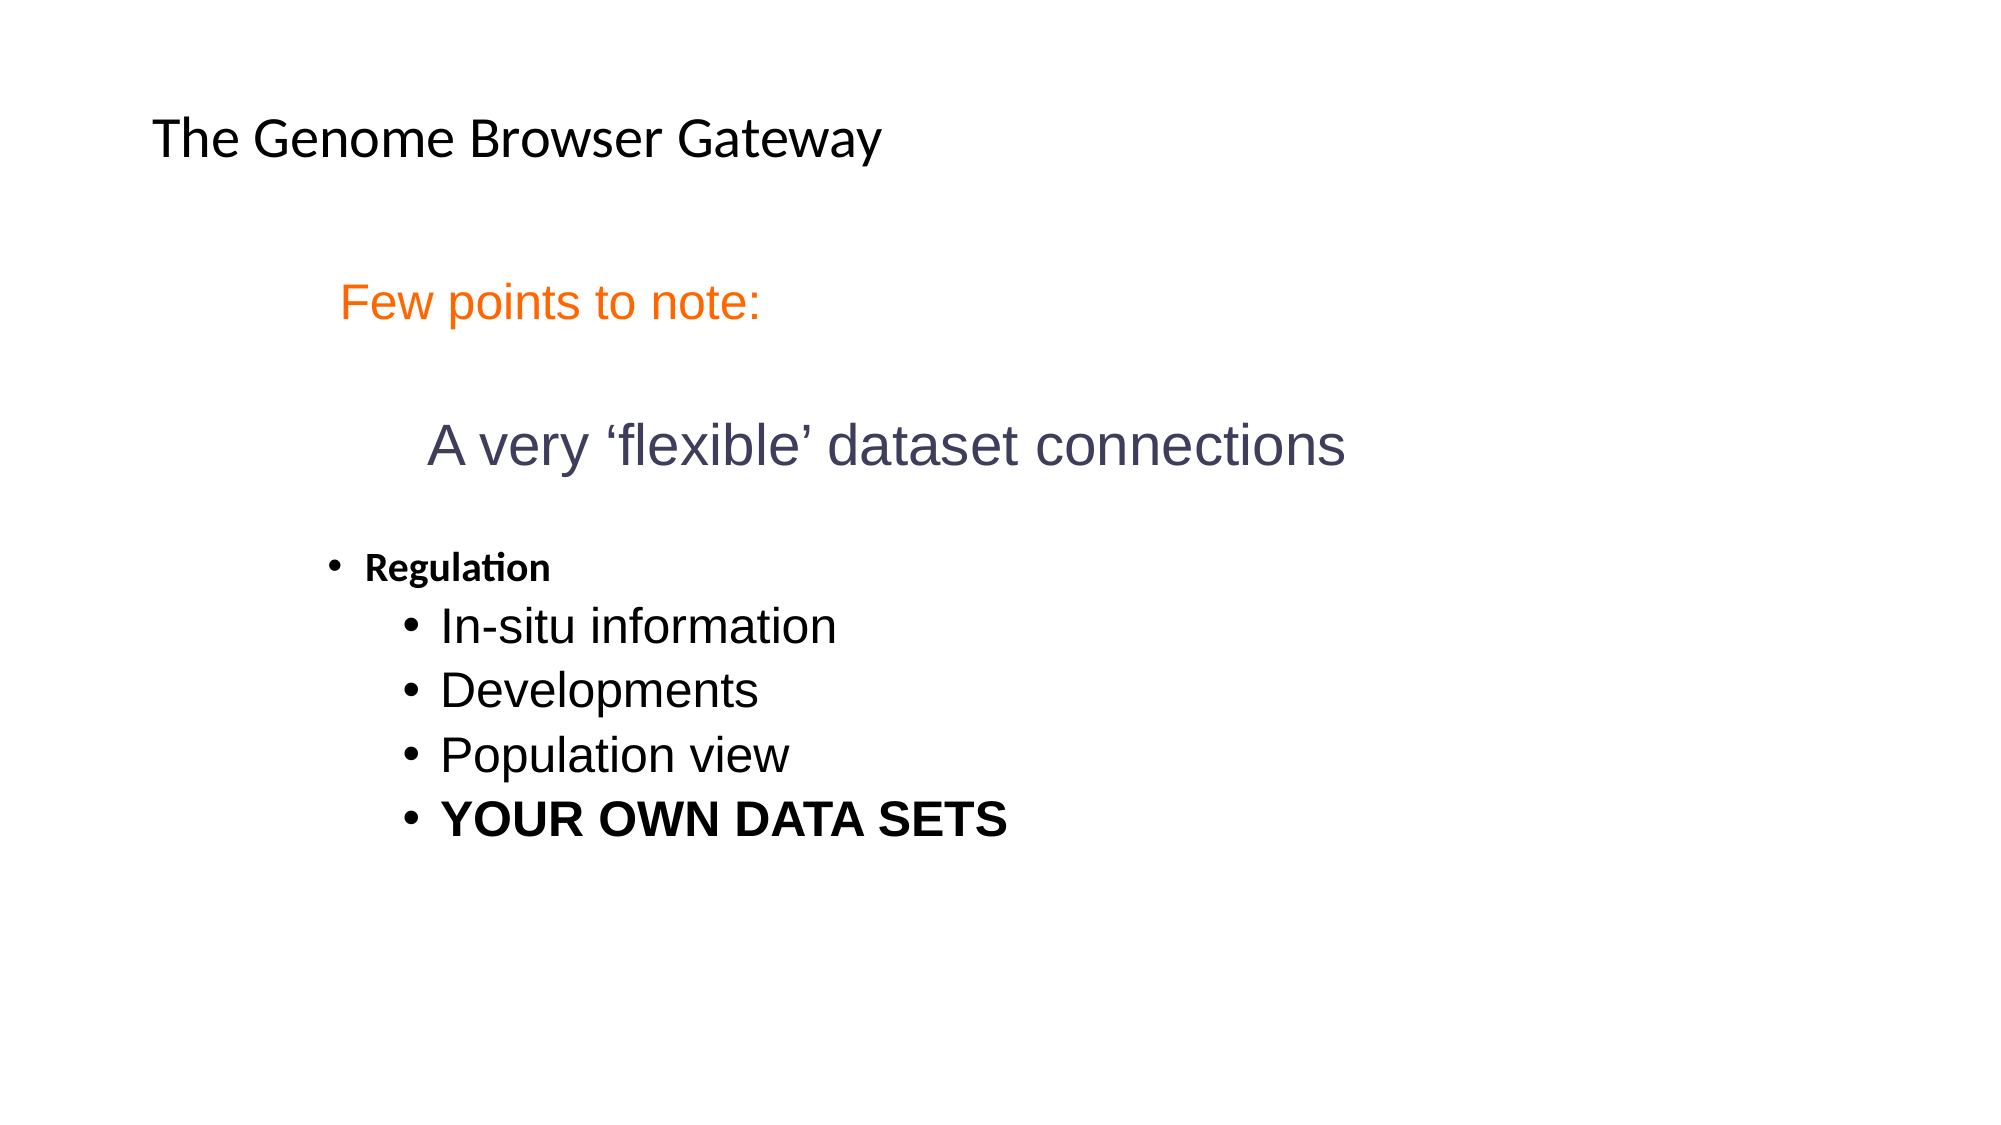

# The Genome Browser Gateway
Few points to note:
A very ‘flexible’ dataset connections
Regulation
In-situ information
Developments
Population view
YOUR OWN DATA SETS